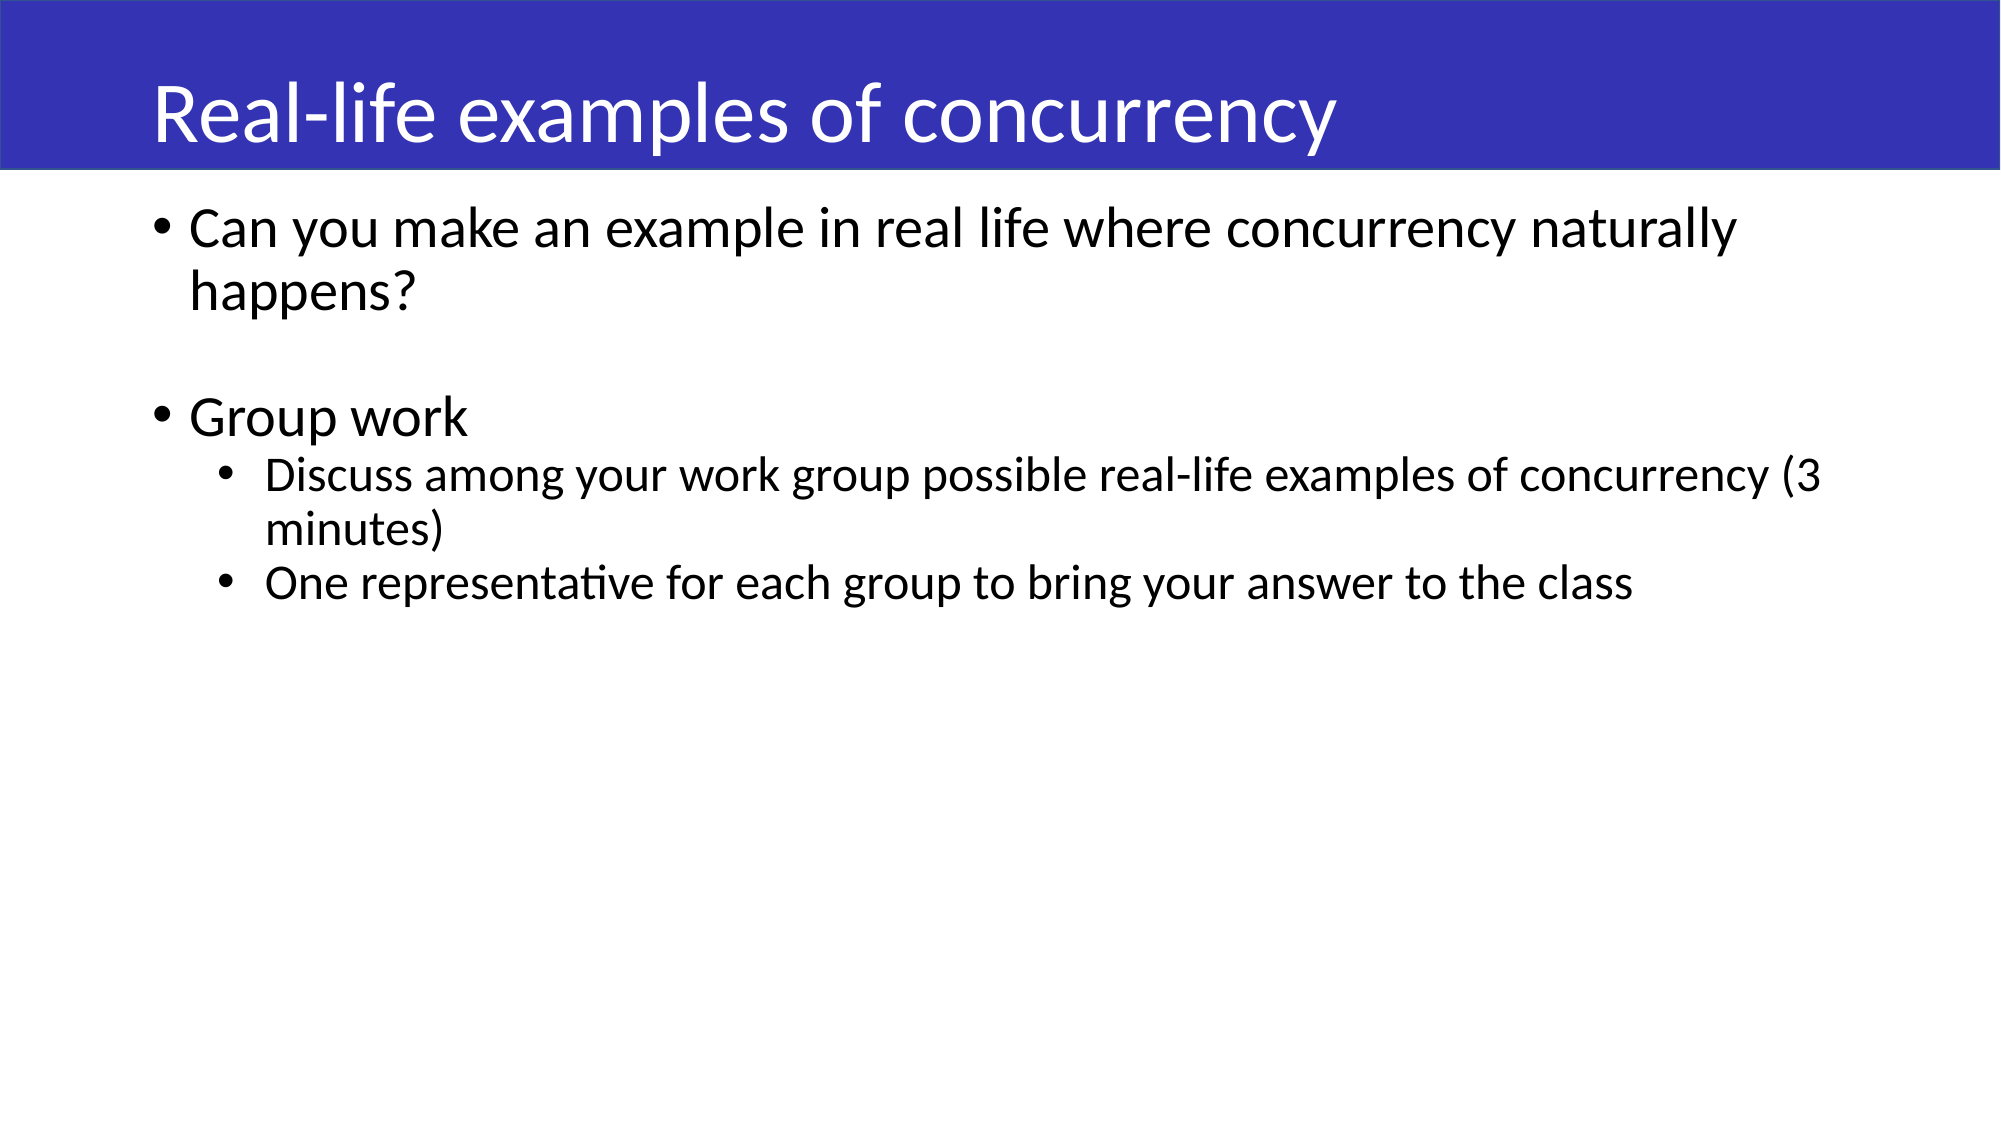

# Real-life examples of concurrency
Can you make an example in real life where concurrency naturally happens?

Group work
Discuss among your work group possible real-life examples of concurrency (3 minutes)
One representative for each group to bring your answer to the class